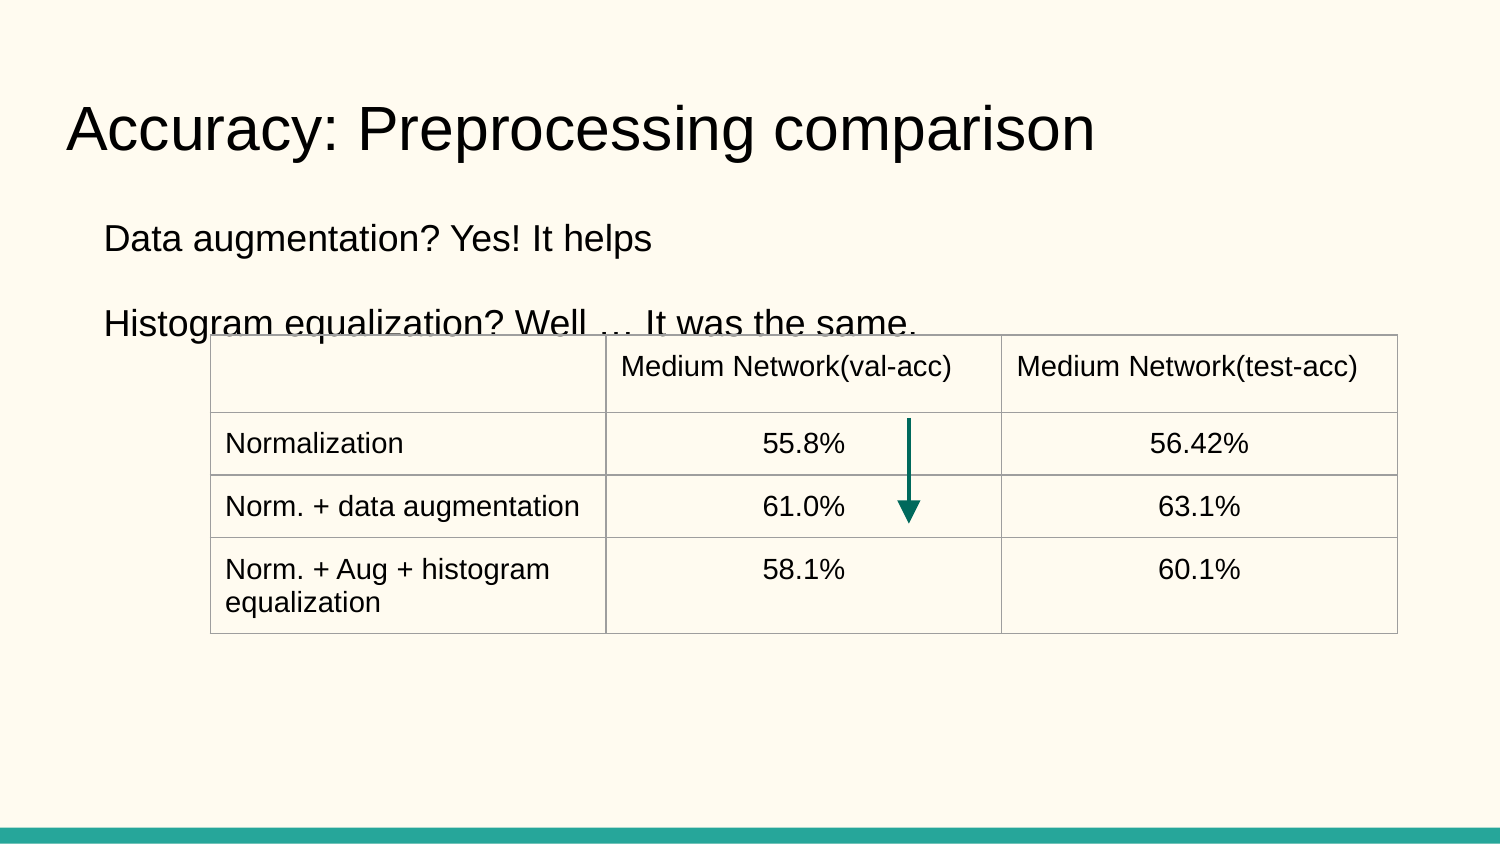

# Accuracy: Preprocessing comparison
Data augmentation? Yes! It helps
Histogram equalization? Well … It was the same.
|  | Medium Network(val-acc) | Medium Network(test-acc) |
| --- | --- | --- |
| Normalization | 55.8% | 56.42% |
| Norm. + data augmentation | 61.0% | 63.1% |
| Norm. + Aug + histogram equalization | 58.1% | 60.1% |